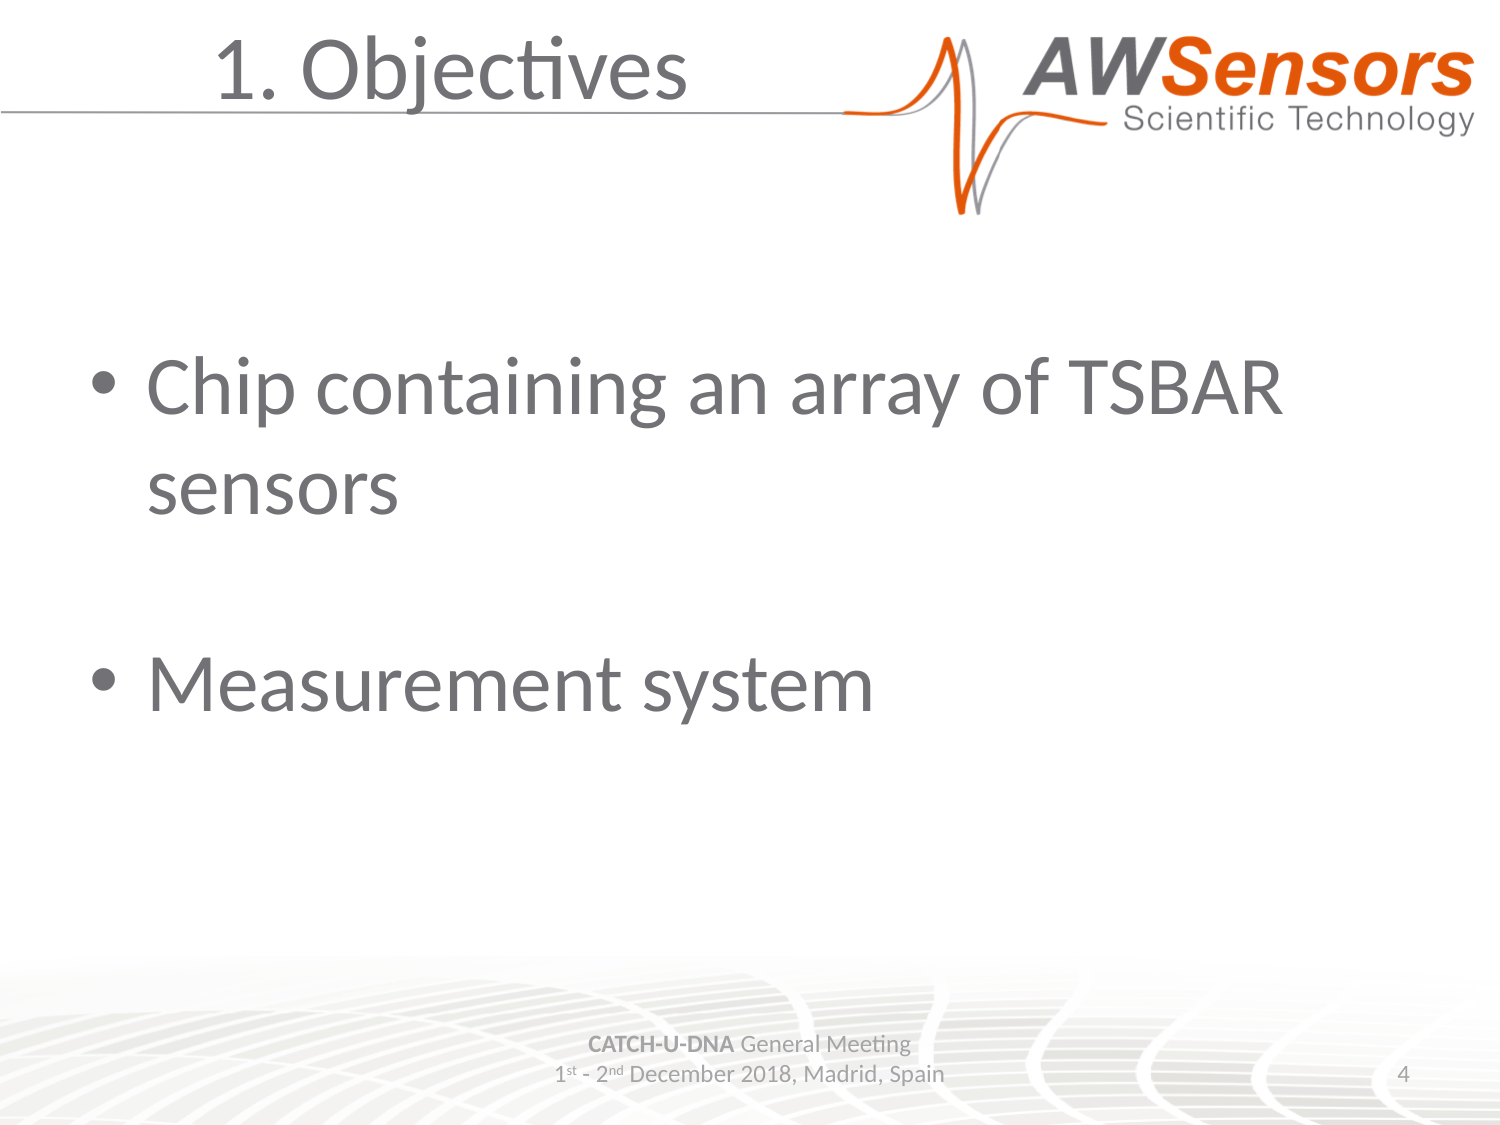

# 1. Objectives
Chip containing an array of TSBAR sensors
Measurement system
CATCH-U-DNA General Meeting
1st - 2nd December 2018, Madrid, Spain

4